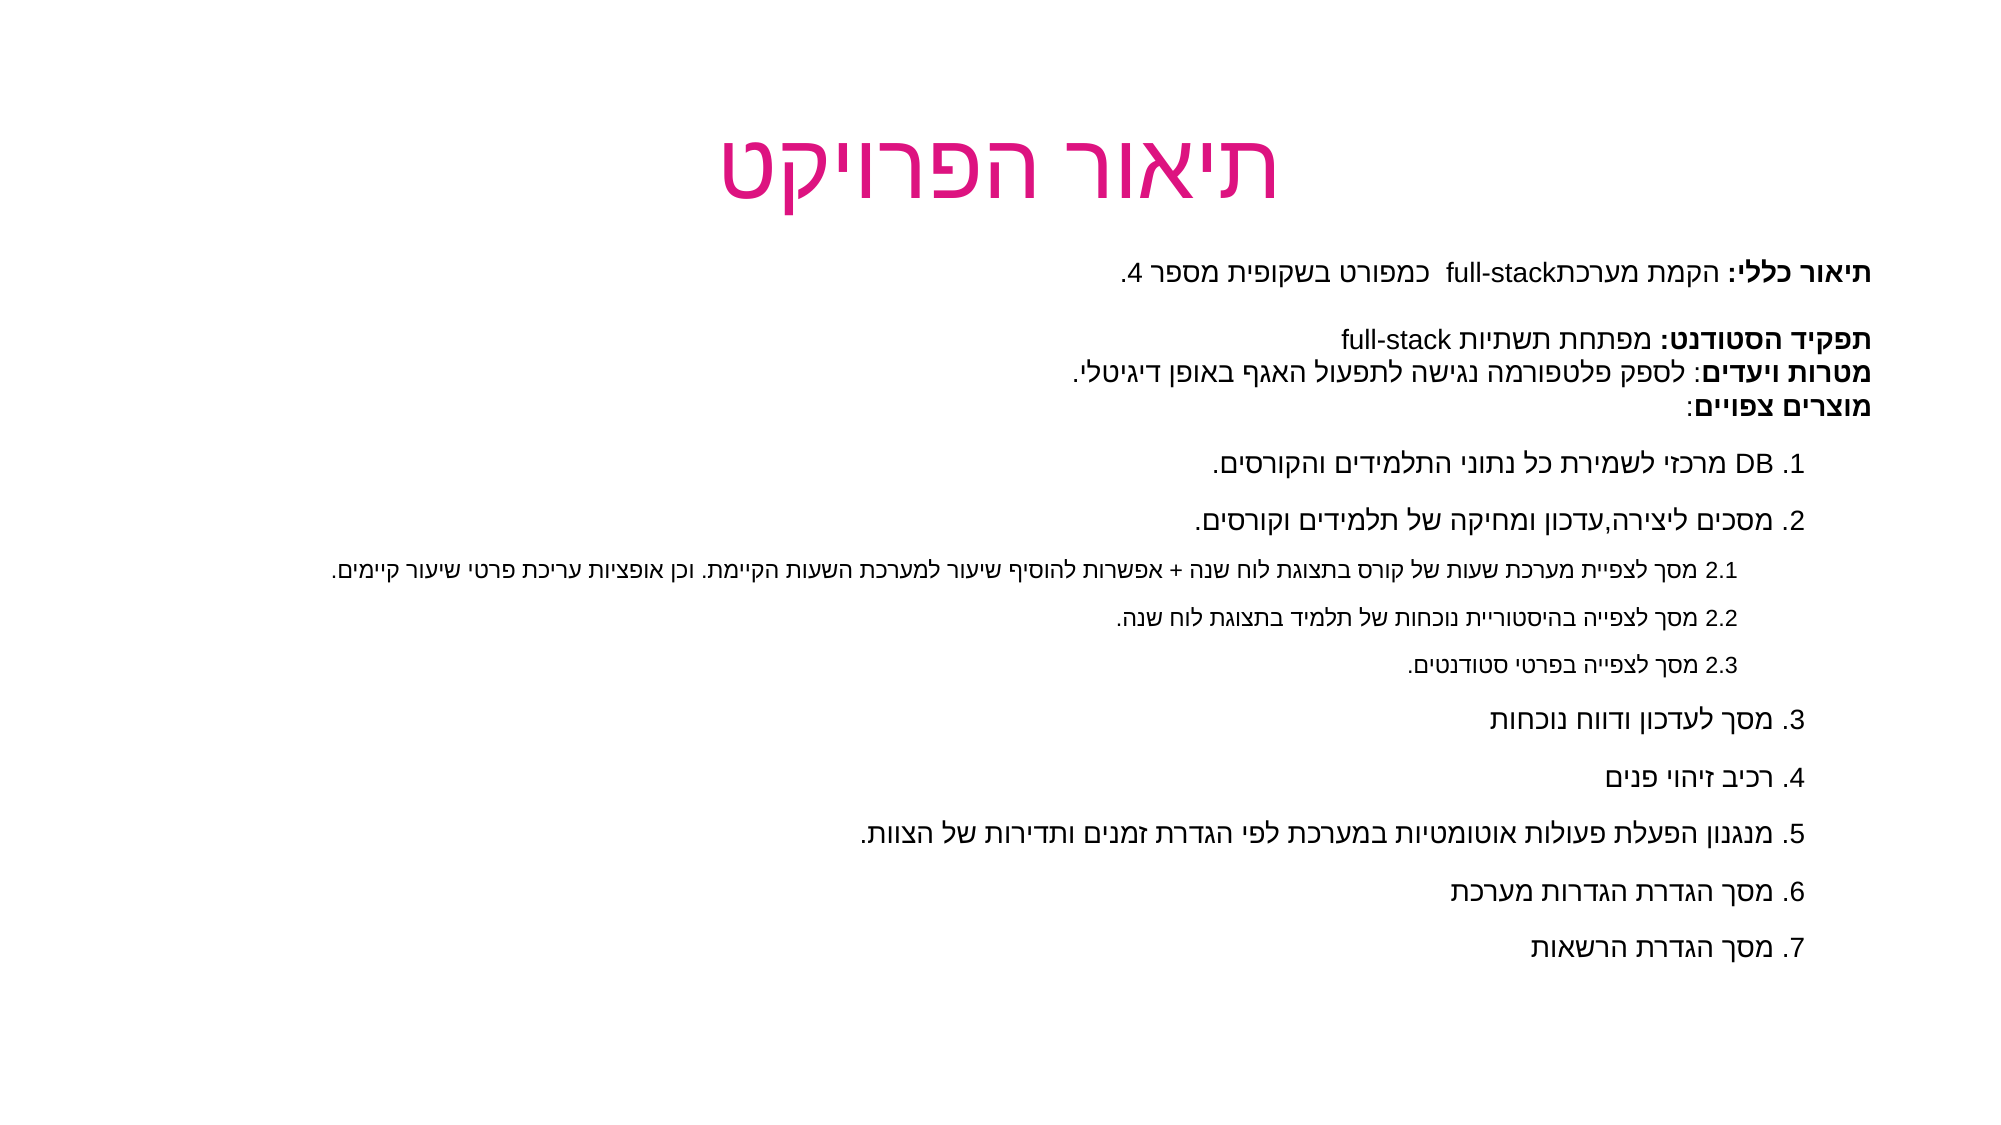

# תיאור הפרויקט
תיאור כללי: הקמת מערכתfull-stack  כמפורט בשקופית מספר 4.

תפקיד הסטודנט: מפתחת תשתיות full-stack
מטרות ויעדים: לספק פלטפורמה נגישה לתפעול האגף באופן דיגיטלי.
מוצרים צפויים:
1. DB מרכזי לשמירת כל נתוני התלמידים והקורסים.
2. מסכים ליצירה,עדכון ומחיקה של תלמידים וקורסים.
2.1 מסך לצפיית מערכת שעות של קורס בתצוגת לוח שנה + אפשרות להוסיף שיעור למערכת השעות הקיימת. וכן אופציות עריכת פרטי שיעור קיימים.
2.2 מסך לצפייה בהיסטוריית נוכחות של תלמיד בתצוגת לוח שנה.
2.3 מסך לצפייה בפרטי סטודנטים.
3. מסך לעדכון ודווח נוכחות
4. רכיב זיהוי פנים
5. מנגנון הפעלת פעולות אוטומטיות במערכת לפי הגדרת זמנים ותדירות של הצוות.
6. מסך הגדרת הגדרות מערכת
7. מסך הגדרת הרשאות